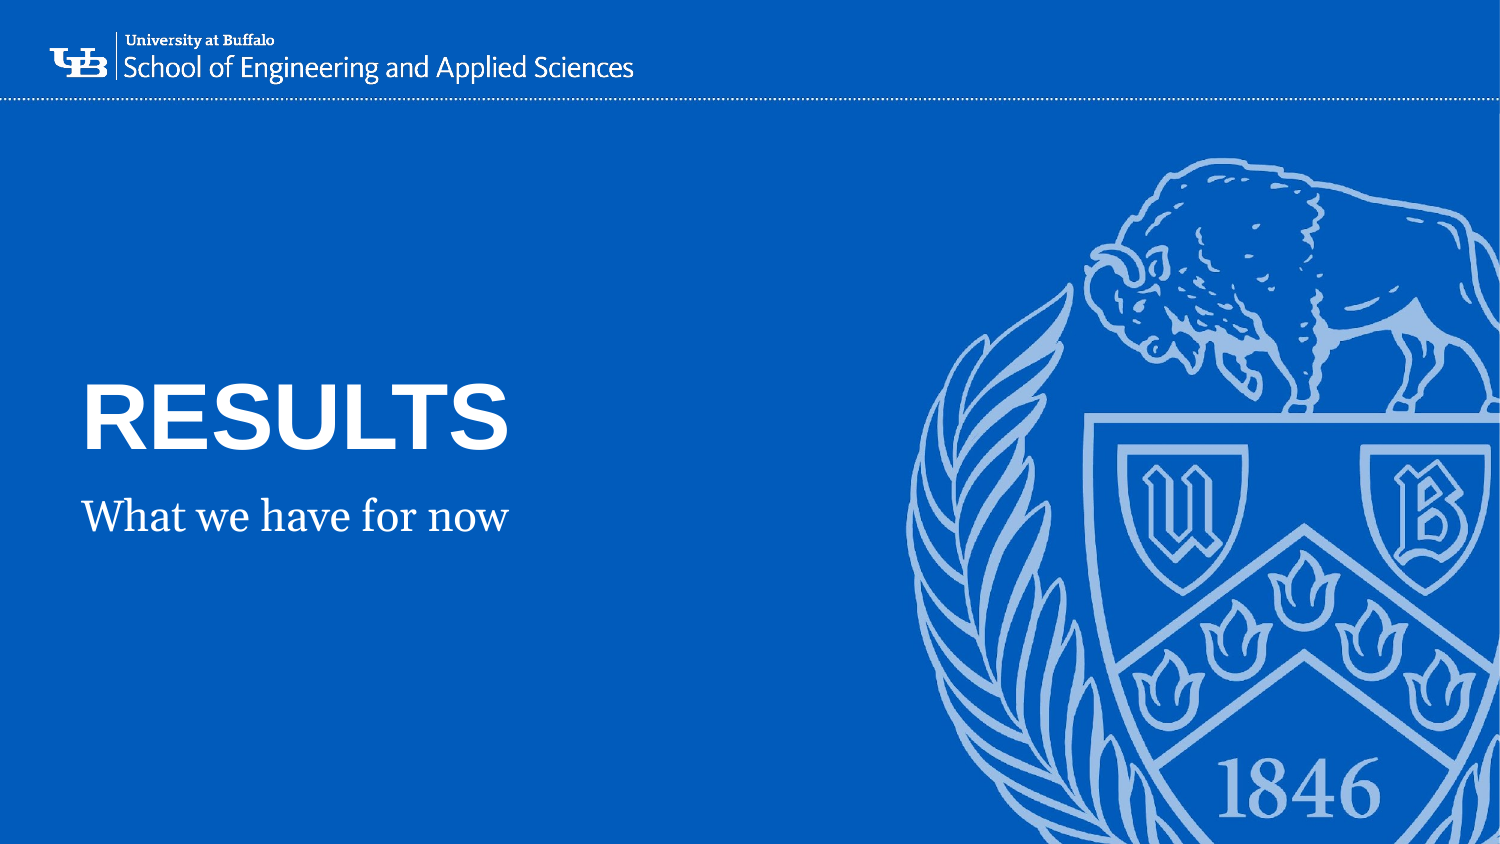

# RESULTS
What we have for now